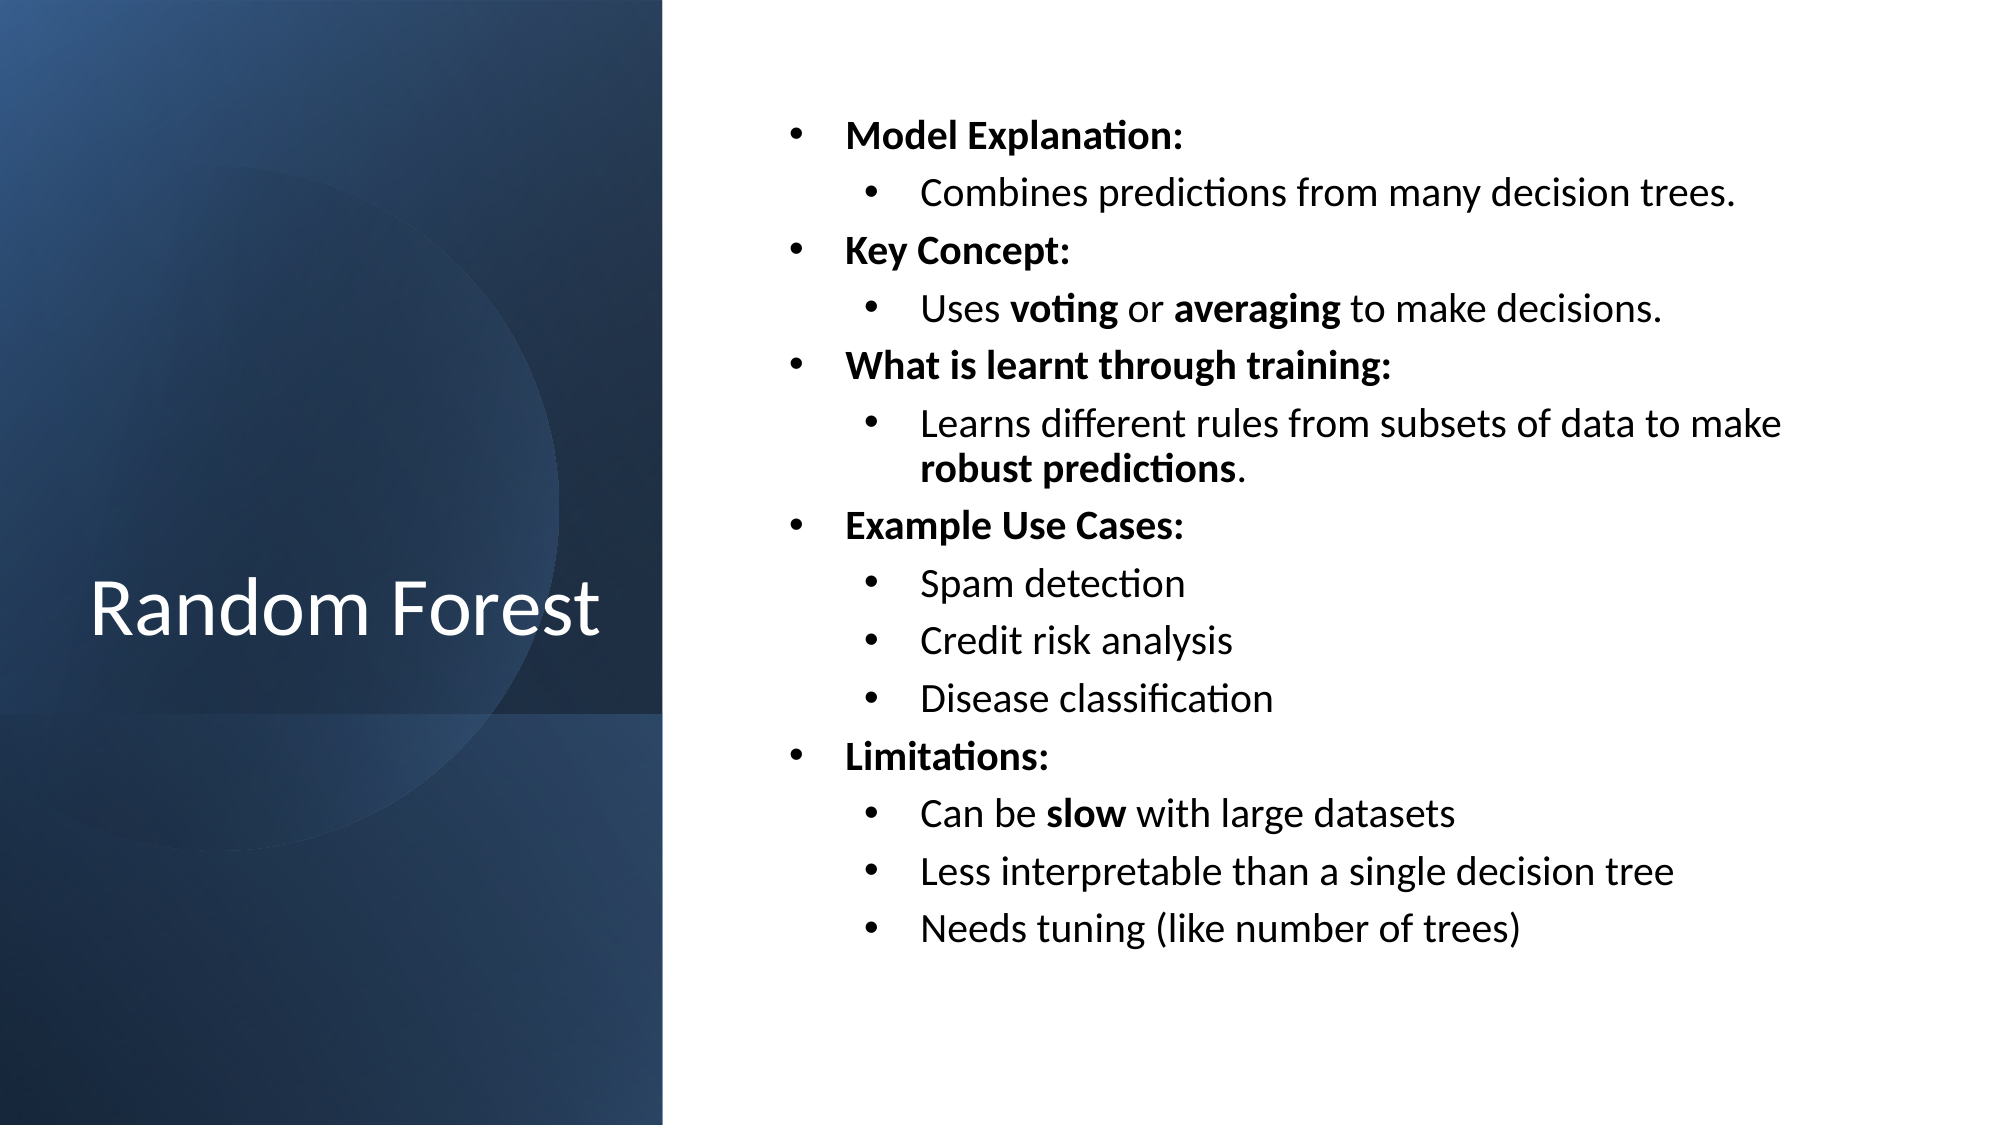

# Random Forest
Model Explanation:
Combines predictions from many decision trees.
Key Concept:
Uses voting or averaging to make decisions.
What is learnt through training:
Learns different rules from subsets of data to make robust predictions.
Example Use Cases:
Spam detection
Credit risk analysis
Disease classification
Limitations:
Can be slow with large datasets
Less interpretable than a single decision tree
Needs tuning (like number of trees)